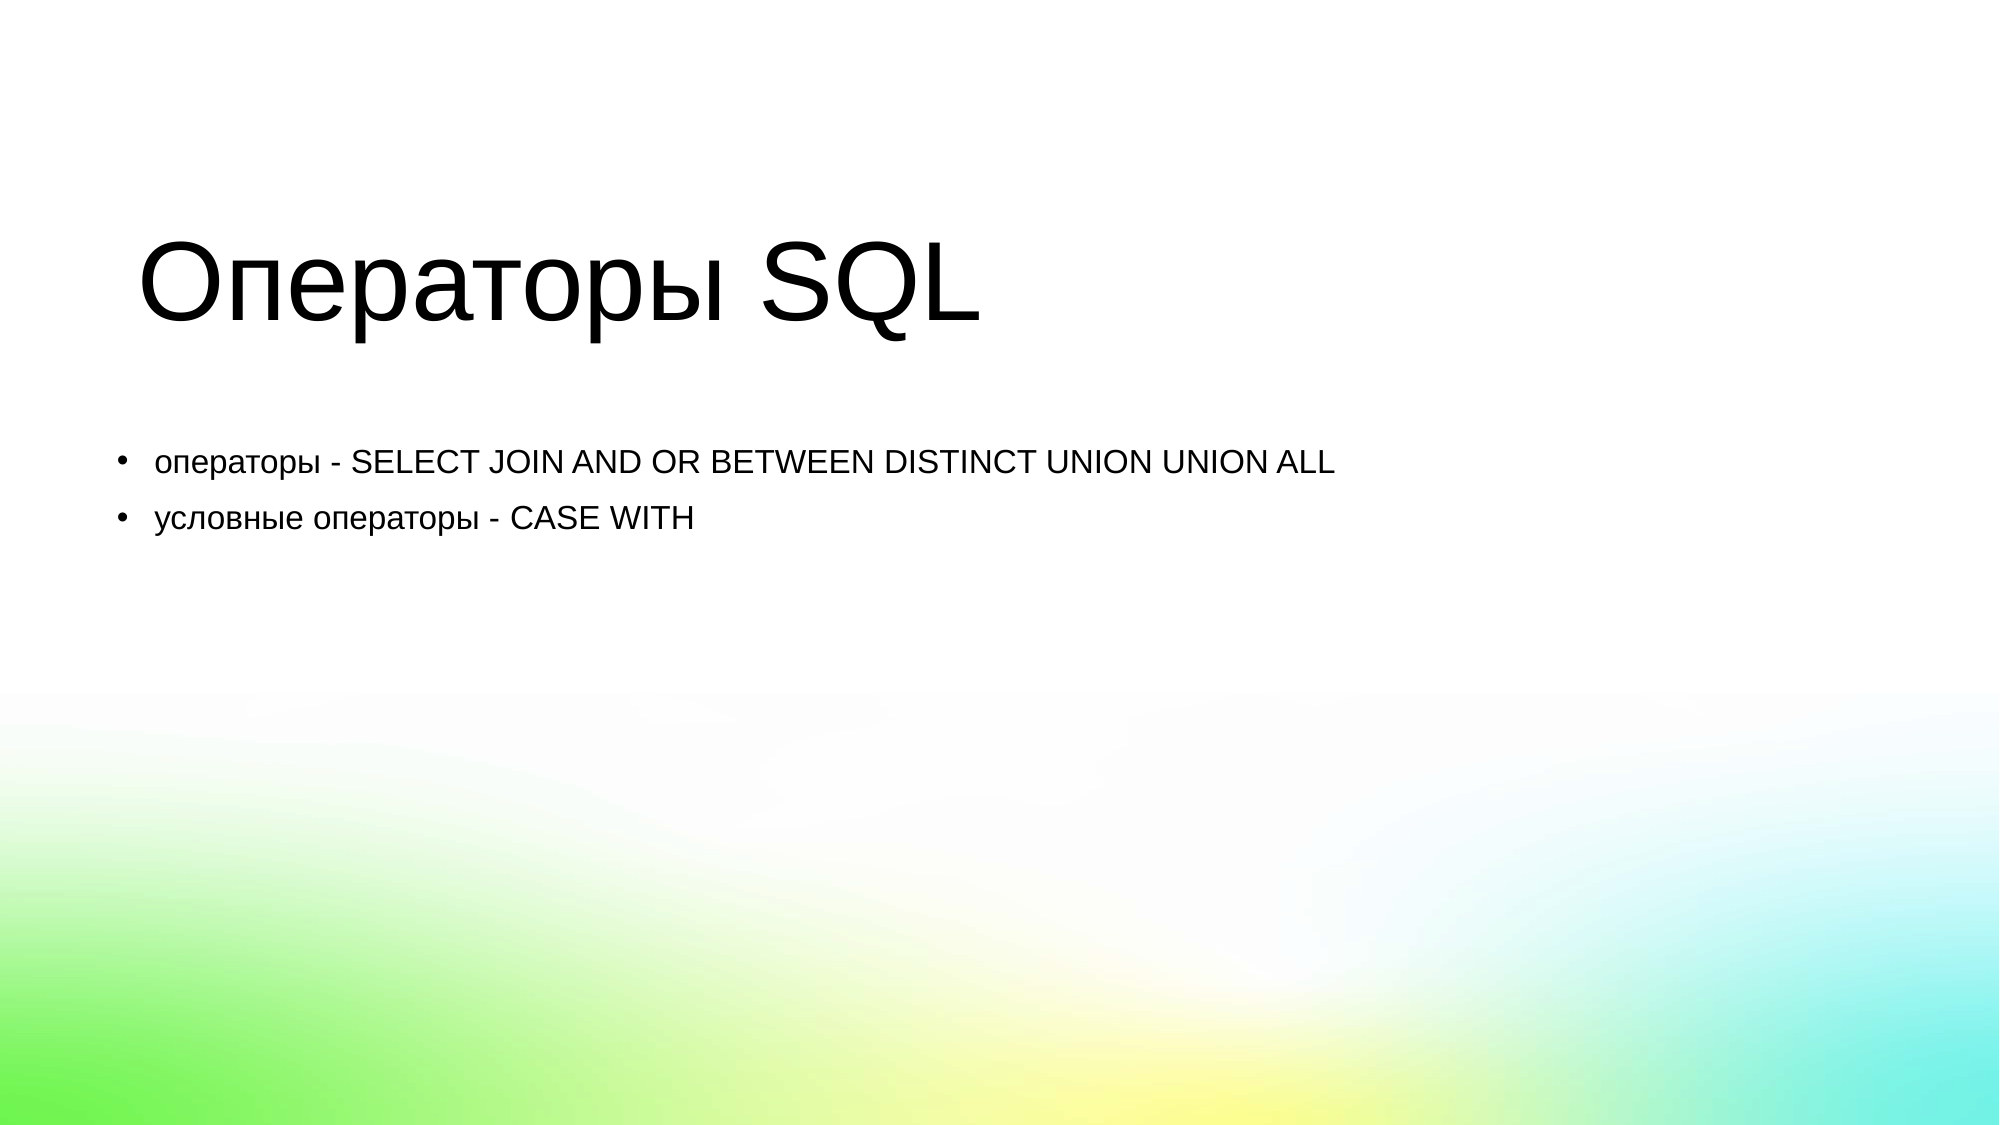

Операторы SQL
операторы - SELECT JOIN AND OR BETWEEN DISTINCT UNION UNION ALL
условные операторы - CASE WITH